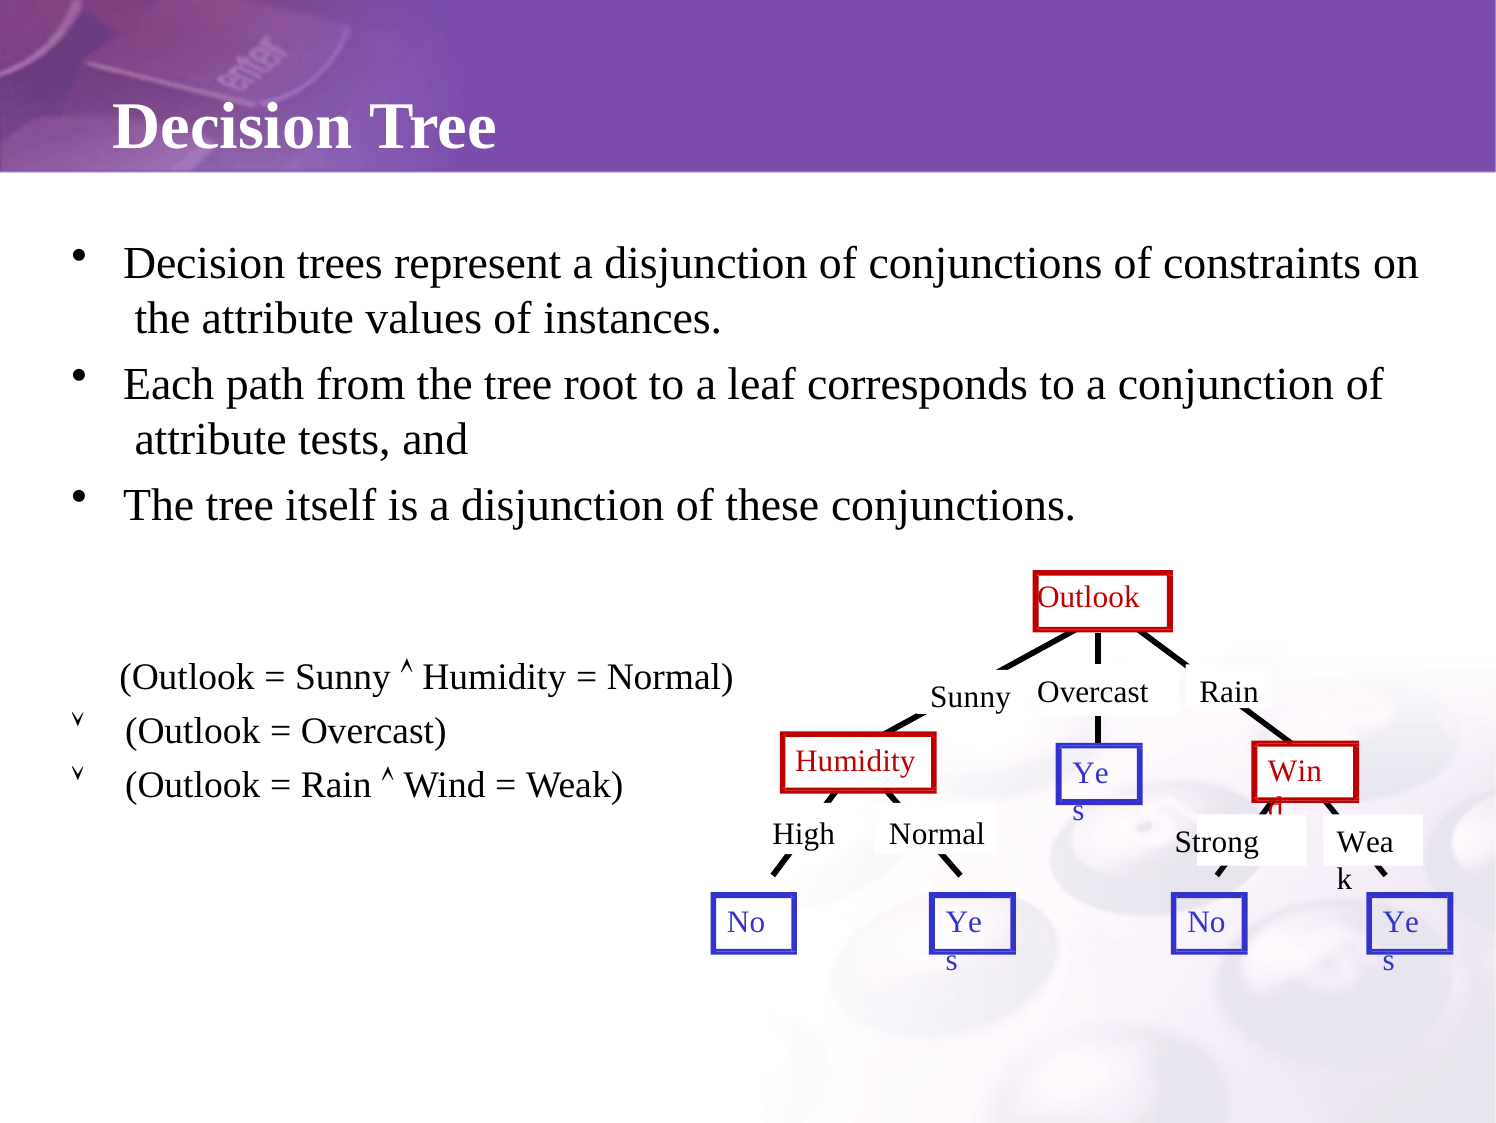

# Decision Tree
Decision trees represent a disjunction of conjunctions of constraints on  the attribute values of instances.
Each path from the tree root to a leaf corresponds to a conjunction of  attribute tests, and
The tree itself is a disjunction of these conjunctions.

Outlook

(Outlook = Sunny ∧ Humidity = Normal)
∨	(Outlook = Overcast)
∨	(Outlook = Rain ∧ Wind = Weak)

Rain
Overcast
Sunny

Humidity

High	Normal

Wind
Yes

Strong
Weak

No
Yes
No
Yes